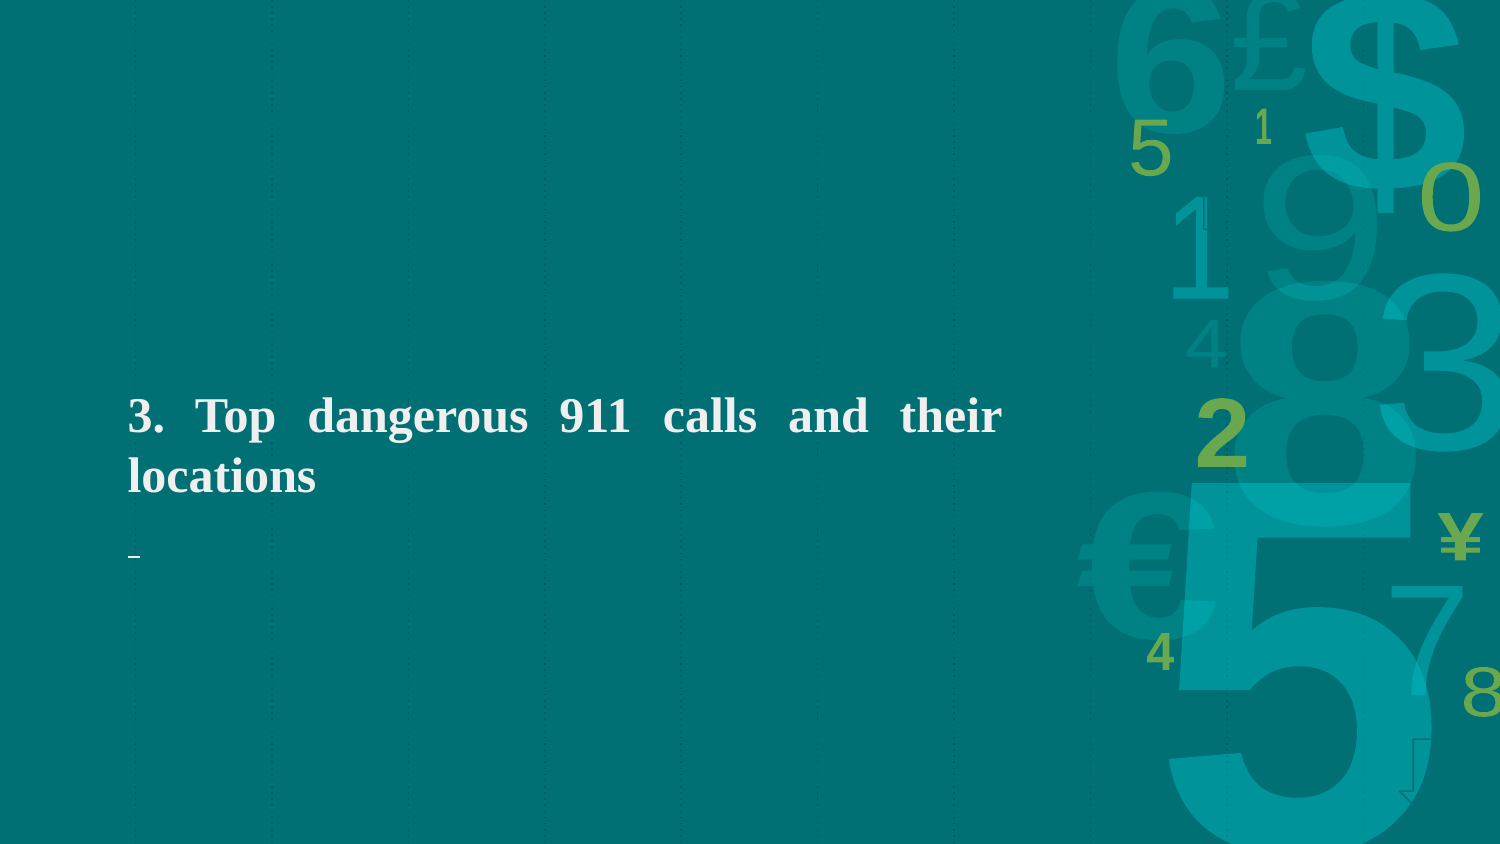

# 3. Top dangerous 911 calls and their locations